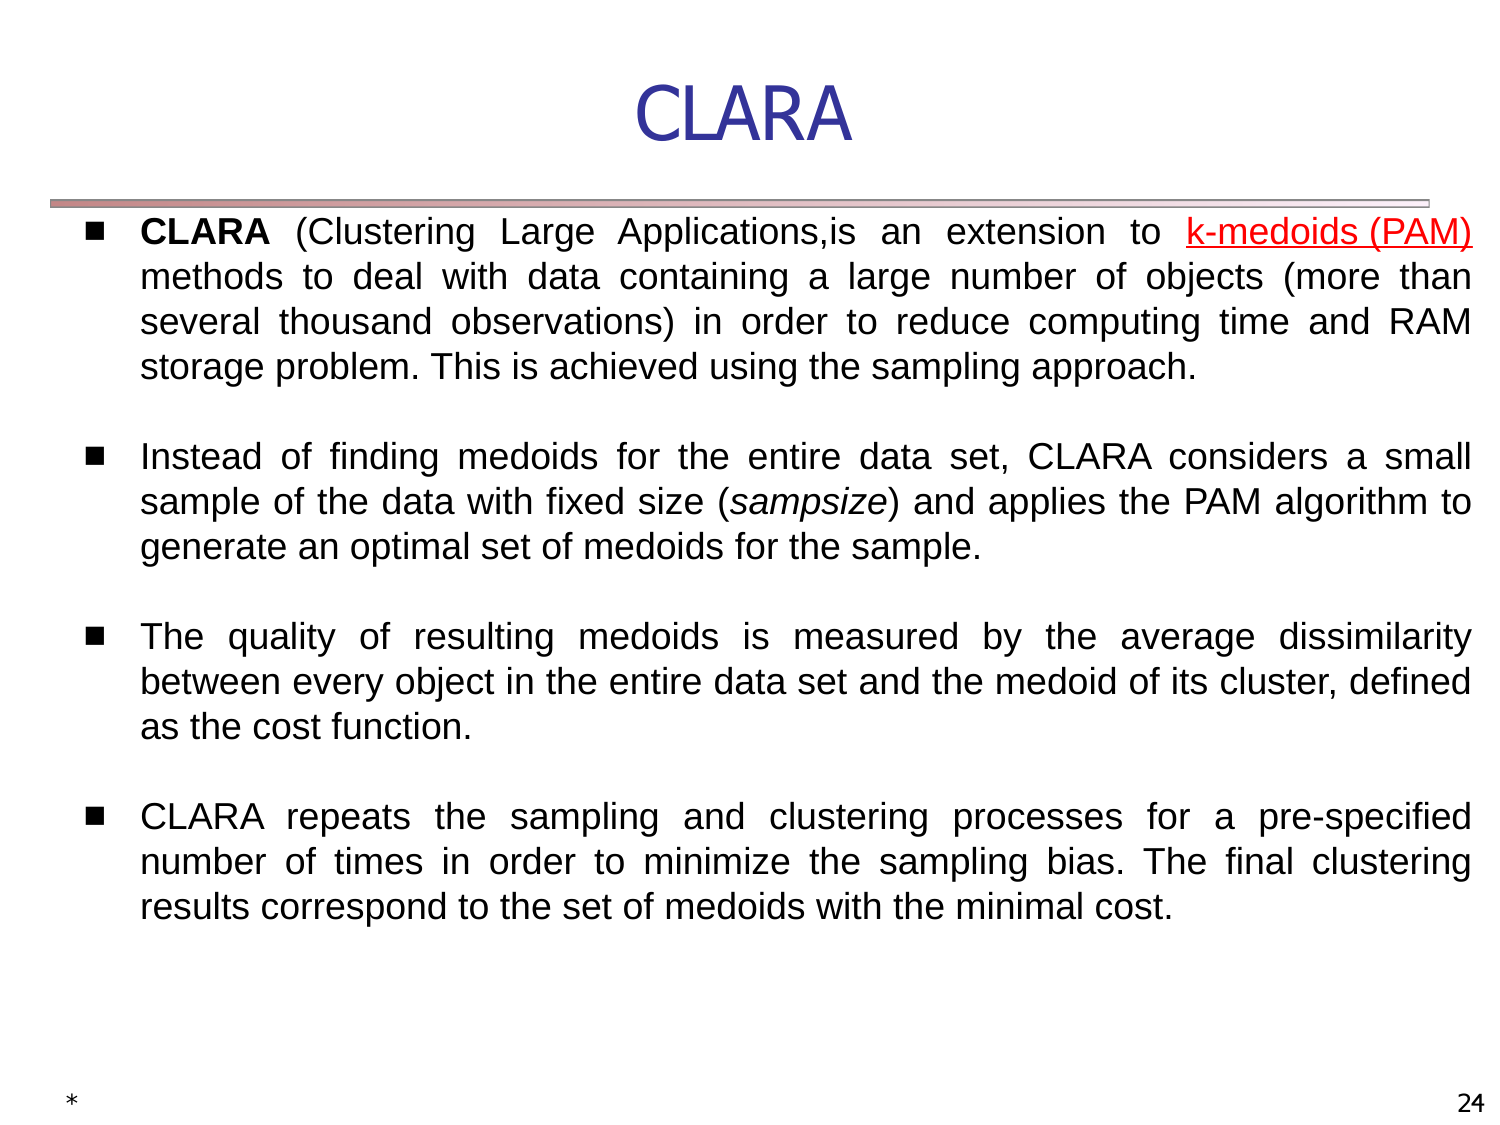

# CLARA
CLARA (Clustering Large Applications,is an extension to k-medoids (PAM) methods to deal with data containing a large number of objects (more than several thousand observations) in order to reduce computing time and RAM storage problem. This is achieved using the sampling approach.

Instead of finding medoids for the entire data set, CLARA considers a small sample of the data with fixed size (sampsize) and applies the PAM algorithm to generate an optimal set of medoids for the sample.

The quality of resulting medoids is measured by the average dissimilarity between every object in the entire data set and the medoid of its cluster, defined as the cost function.

CLARA repeats the sampling and clustering processes for a pre-specified number of times in order to minimize the sampling bias. The final clustering results correspond to the set of medoids with the minimal cost.
*
24